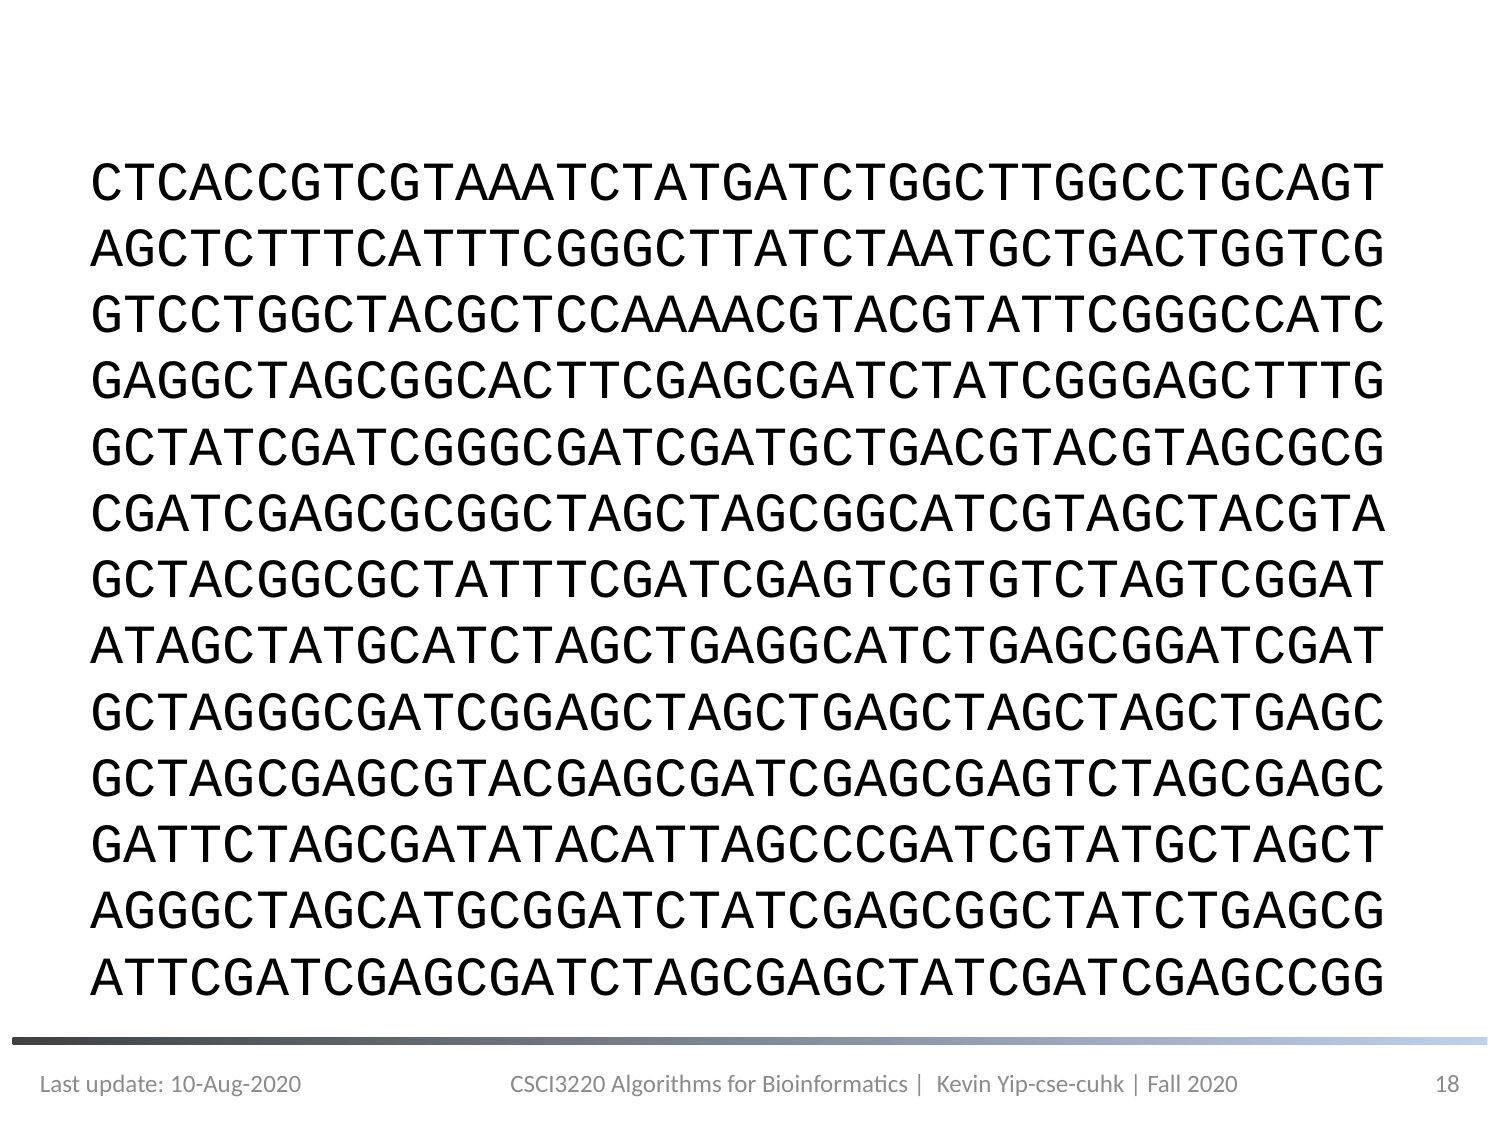

#
CTCACCGTCGTAAATCTATGATCTGGCTTGGCCTGCAGTAGCTCTTTCATTTCGGGCTTATCTAATGCTGACTGGTCGGTCCTGGCTACGCTCCAAAACGTACGTATTCGGGCCATCGAGGCTAGCGGCACTTCGAGCGATCTATCGGGAGCTTTGGCTATCGATCGGGCGATCGATGCTGACGTACGTAGCGCGCGATCGAGCGCGGCTAGCTAGCGGCATCGTAGCTACGTAGCTACGGCGCTATTTCGATCGAGTCGTGTCTAGTCGGATATAGCTATGCATCTAGCTGAGGCATCTGAGCGGATCGATGCTAGGGCGATCGGAGCTAGCTGAGCTAGCTAGCTGAGCGCTAGCGAGCGTACGAGCGATCGAGCGAGTCTAGCGAGCGATTCTAGCGATATACATTAGCCCGATCGTATGCTAGCTAGGGCTAGCATGCGGATCTATCGAGCGGCTATCTGAGCGATTCGATCGAGCGATCTAGCGAGCTATCGATCGAGCCGG
Last update: 10-Aug-2020
CSCI3220 Algorithms for Bioinformatics |  Kevin Yip-cse-cuhk | Fall 2020
18